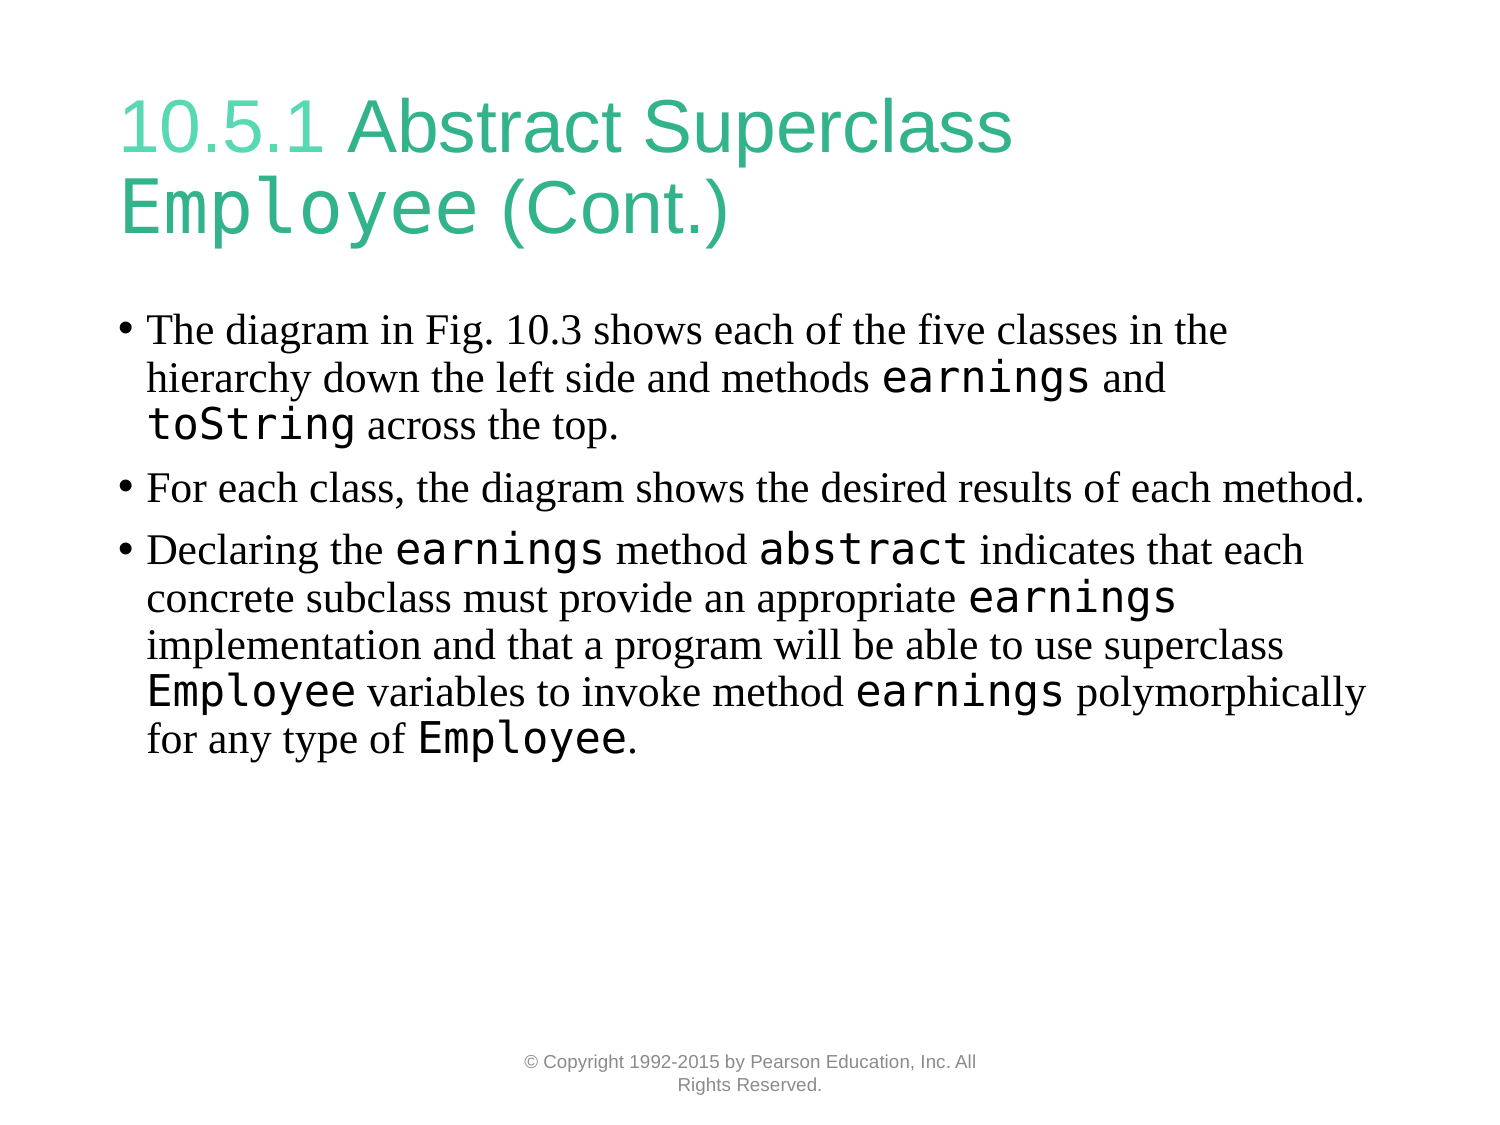

# 10.5.1 Abstract Superclass Employee (Cont.)
The diagram in Fig. 10.3 shows each of the five classes in the hierarchy down the left side and methods earnings and toString across the top.
For each class, the diagram shows the desired results of each method.
Declaring the earnings method abstract indicates that each concrete subclass must provide an appropriate earnings implementation and that a program will be able to use superclass Employee variables to invoke method earnings polymorphically for any type of Employee.

© Copyright 1992-2015 by Pearson Education, Inc. All Rights Reserved.